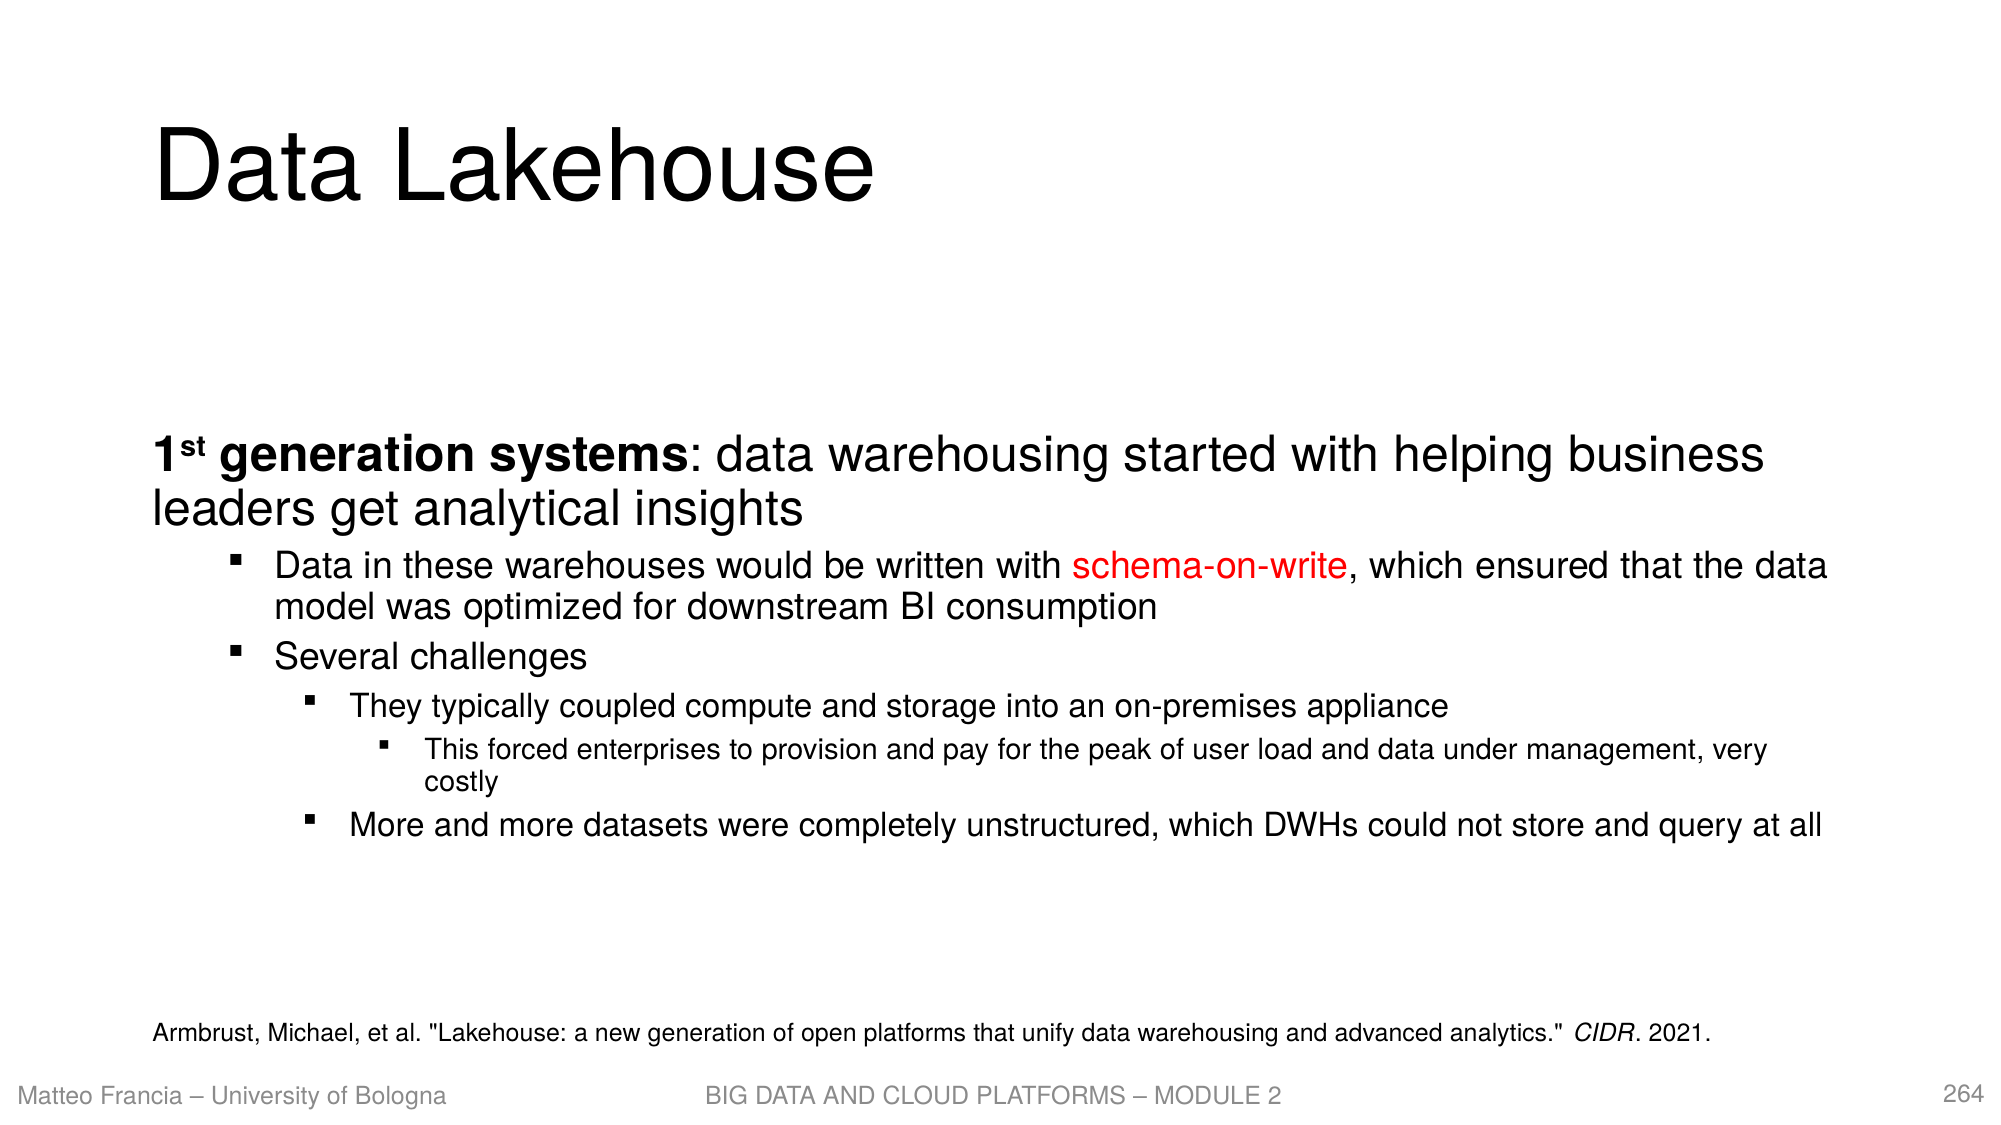

# Data Lakehouse
1st generation systems: data warehousing started with helping business leaders get analytical insights
Data in these warehouses would be written with schema-on-write, which ensured that the data model was optimized for downstream BI consumption
Several challenges
They typically coupled compute and storage into an on-premises appliance
This forced enterprises to provision and pay for the peak of user load and data under management, very costly
More and more datasets were completely unstructured, which DWHs could not store and query at all
Armbrust, Michael, et al. "Lakehouse: a new generation of open platforms that unify data warehousing and advanced analytics." CIDR. 2021.
264
Matteo Francia – University of Bologna